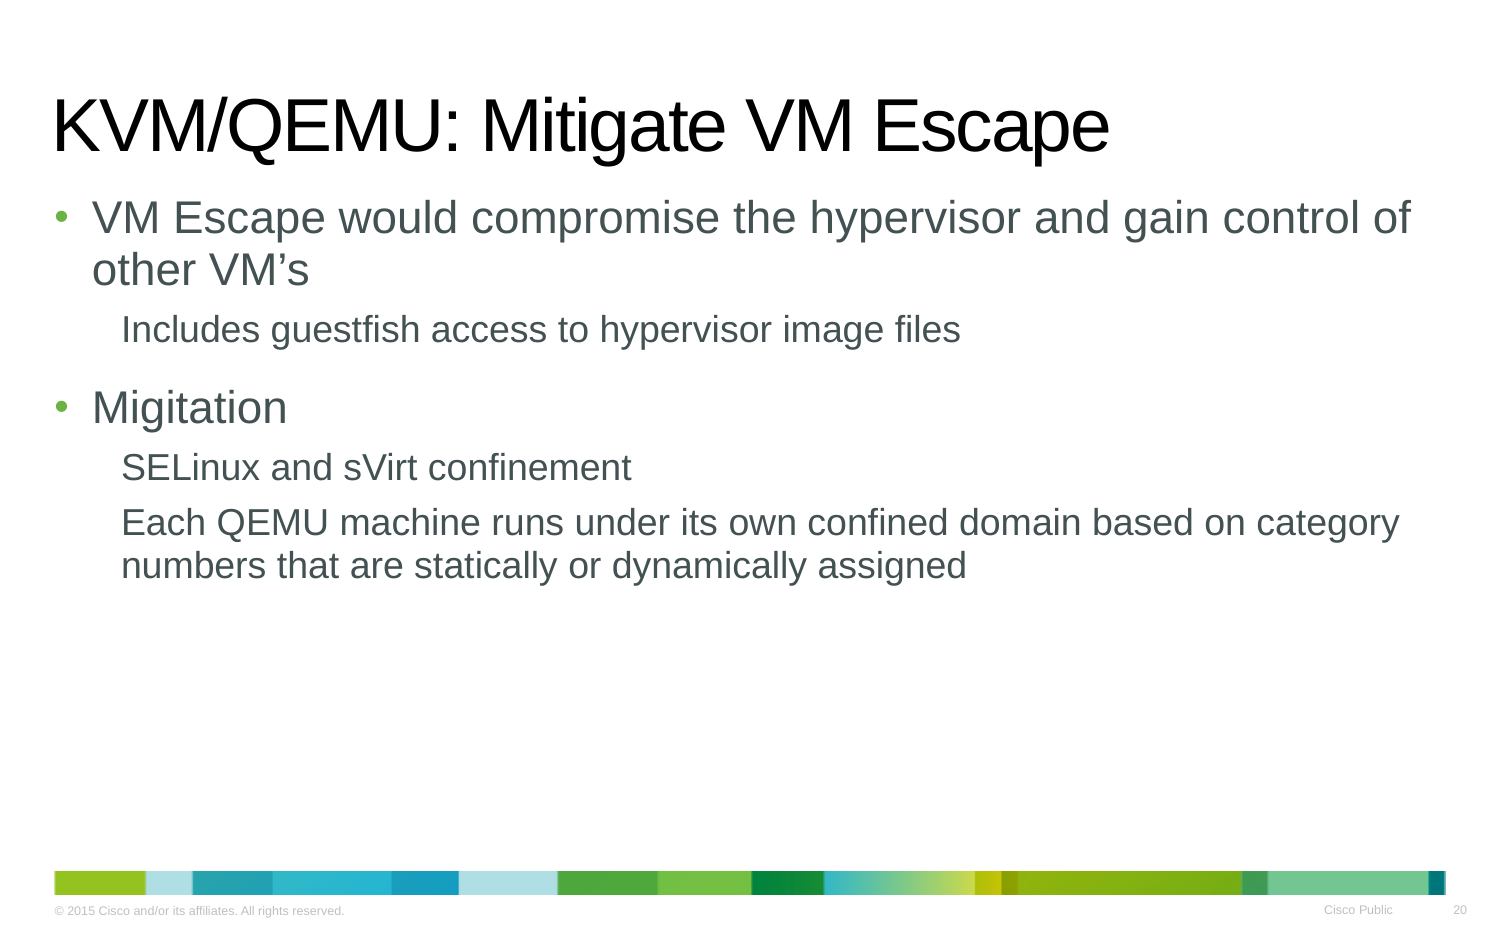

# KVM/QEMU: Mitigate VM Escape
VM Escape would compromise the hypervisor and gain control of other VM’s
Includes guestfish access to hypervisor image files
Migitation
SELinux and sVirt confinement
Each QEMU machine runs under its own confined domain based on category numbers that are statically or dynamically assigned